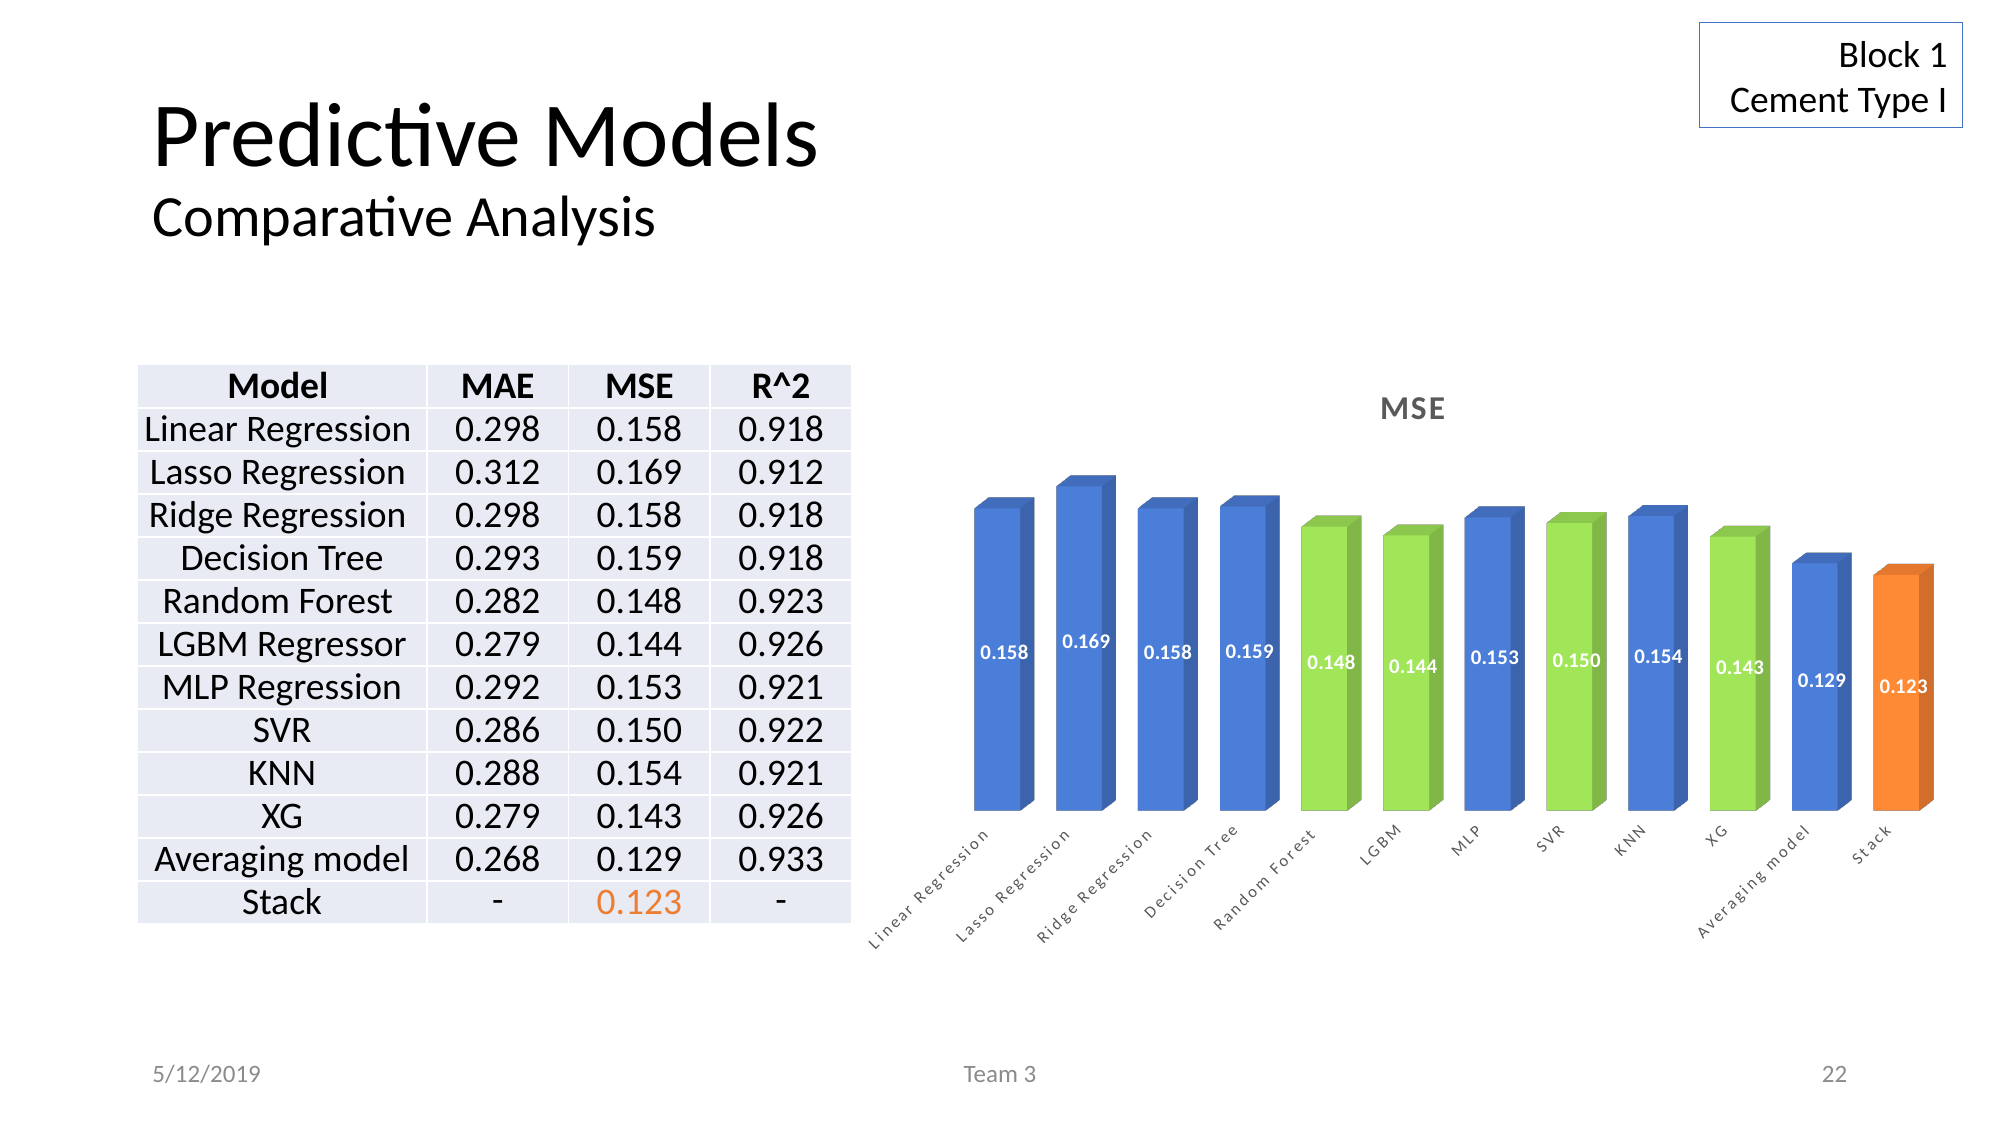

Block 1
Cement Type I
# Predictive Models Comparative Analysis

[unsupported chart]

| Model | MAE | MSE | R^2 |
| --- | --- | --- | --- |
| Linear Regression | 0.298 | 0.158 | 0.918 |
| Lasso Regression | 0.312 | 0.169 | 0.912 |
| Ridge Regression | 0.298 | 0.158 | 0.918 |
| Decision Tree | 0.293 | 0.159 | 0.918 |
| Random Forest | 0.282 | 0.148 | 0.923 |
| LGBM Regressor | 0.279 | 0.144 | 0.926 |
| MLP Regression | 0.292 | 0.153 | 0.921 |
| SVR | 0.286 | 0.150 | 0.922 |
| KNN | 0.288 | 0.154 | 0.921 |
| XG | 0.279 | 0.143 | 0.926 |
| Averaging model | 0.268 | 0.129 | 0.933 |
| Stack | - | 0.123 | - |

5/12/2019
Team 3
22